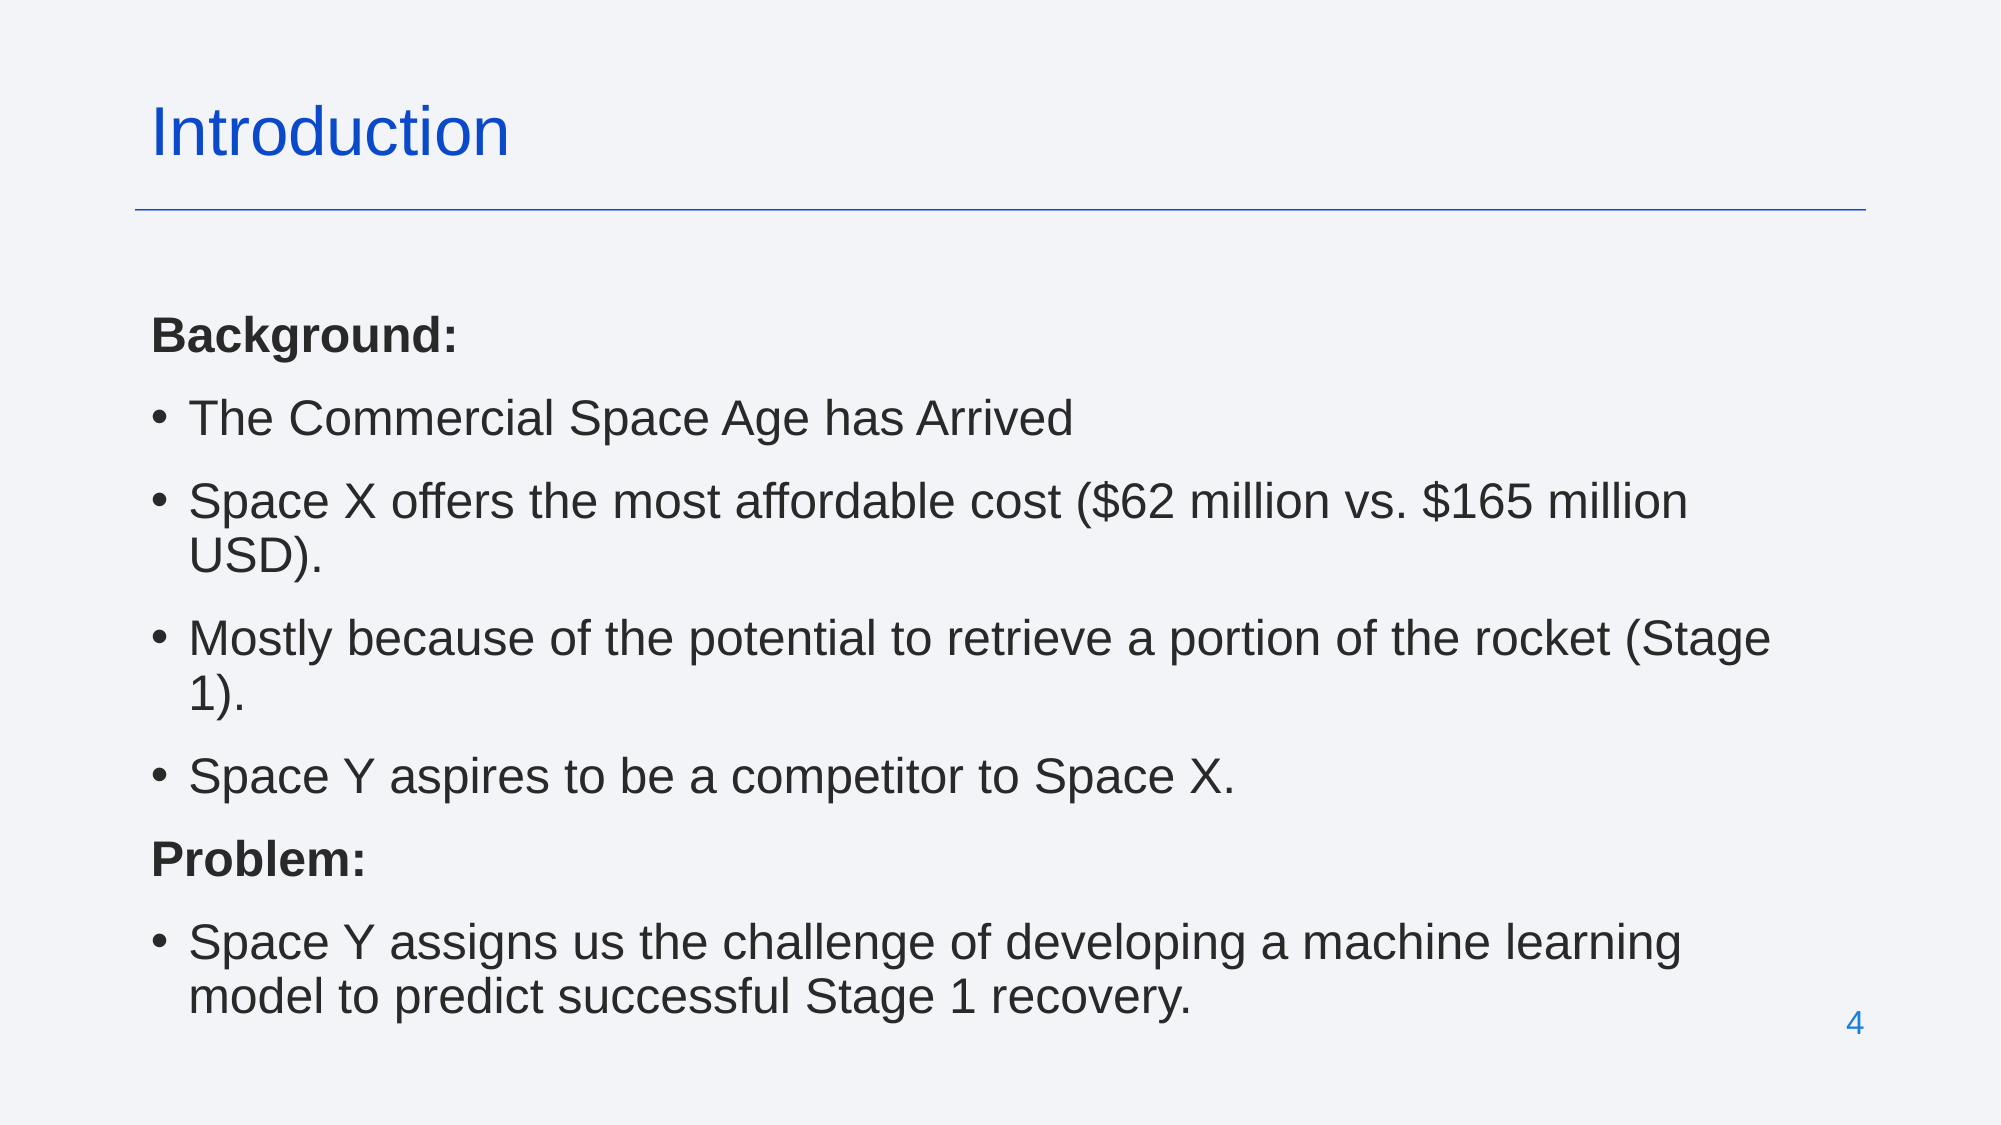

Introduction
Background:
The Commercial Space Age has Arrived
Space X offers the most affordable cost ($62 million vs. $165 million USD).
Mostly because of the potential to retrieve a portion of the rocket (Stage 1).
Space Y aspires to be a competitor to Space X.
Problem:
Space Y assigns us the challenge of developing a machine learning model to predict successful Stage 1 recovery.
4